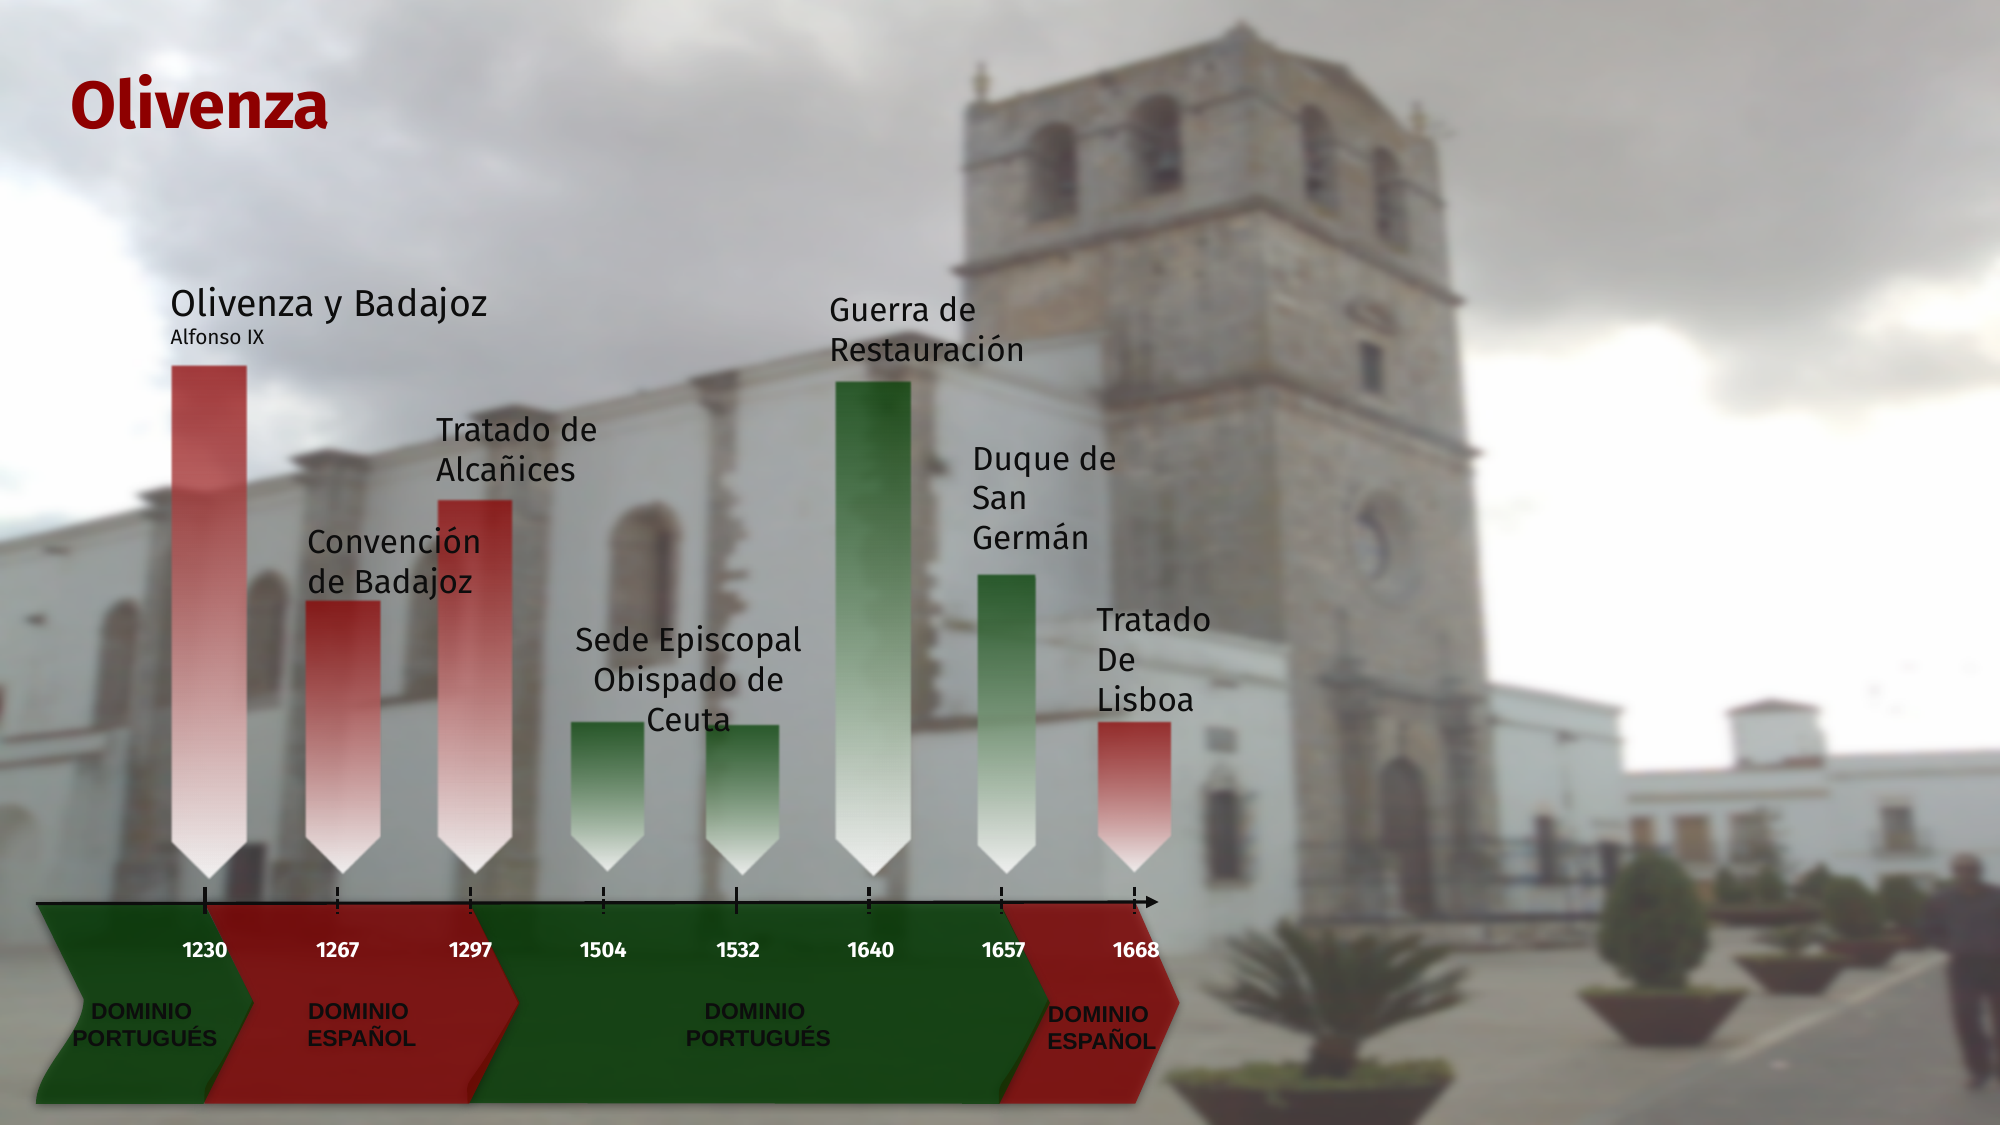

# Olivenza
Olivenza y Badajoz
Alfonso IX

Duque de
San Germán

1230
1267
1297
1504
1532
1640
1657
1668

Dominio
Español

Dominio
Portugués

Dominio
Portugués

Dominio
Español
Guerra de Restauración
Tratado de
Alcañices
Convención
de Badajoz
Tratado
De
Lisboa

Sede Episcopal
Obispado de Ceuta